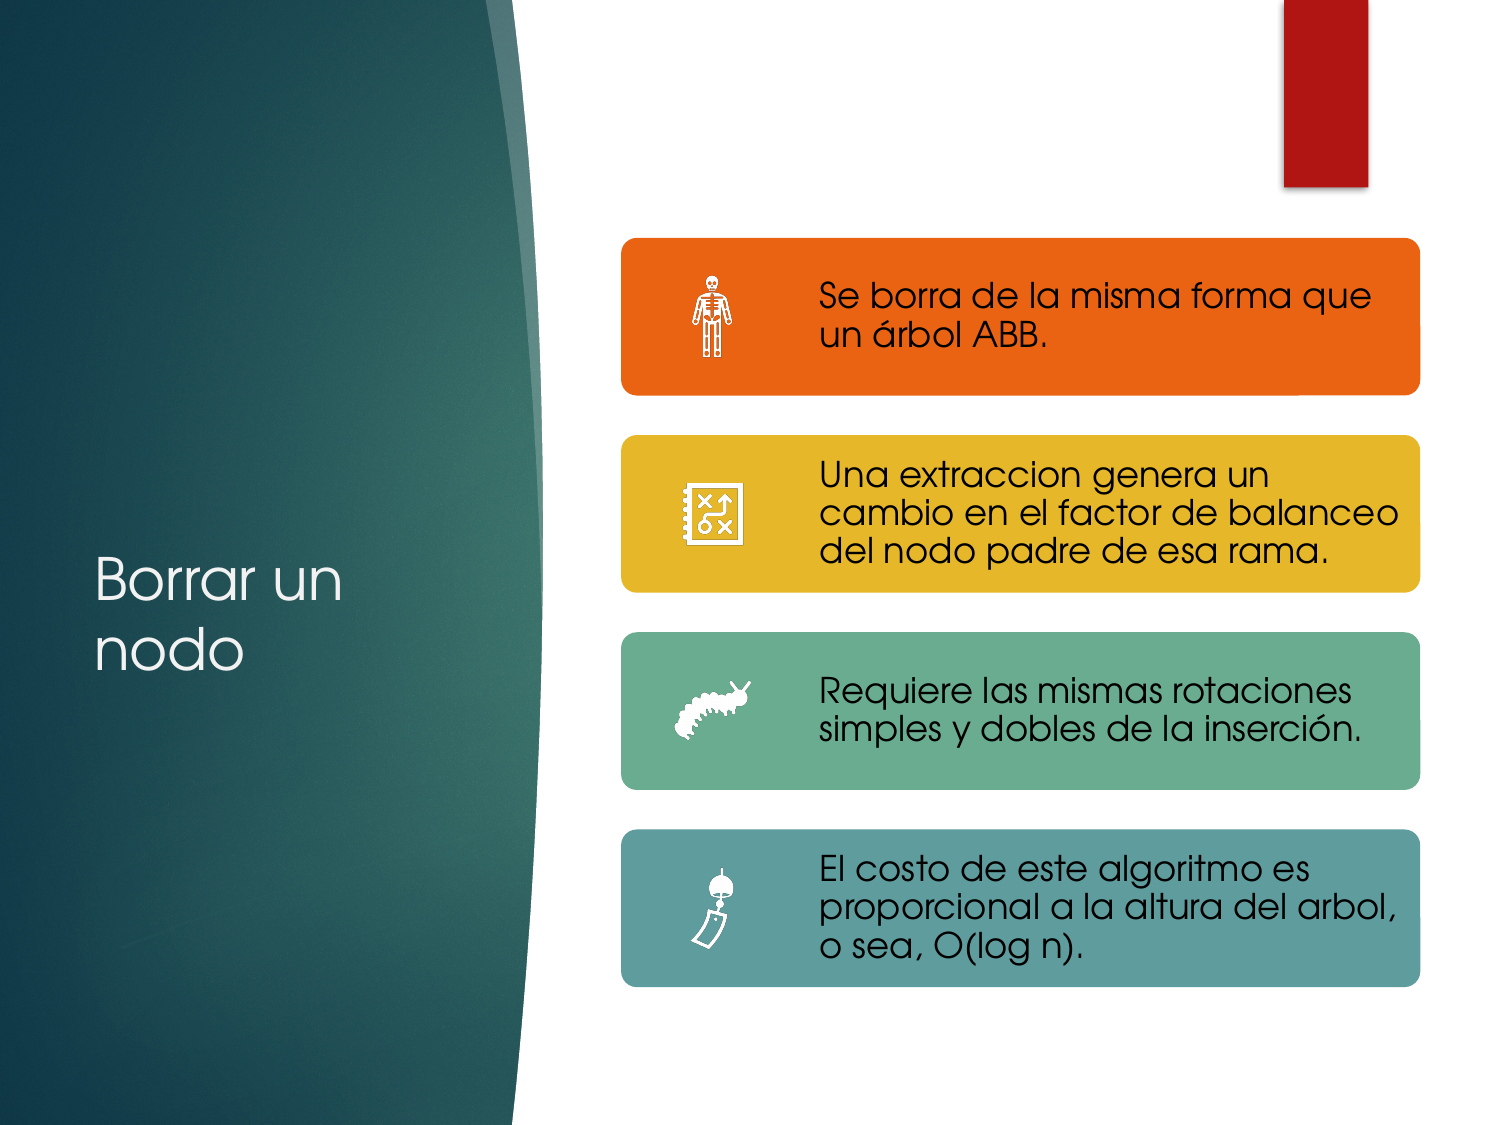

# Borrar un nodo
Se borra de la misma forma que un árbol ABB.
Una extraccion genera un cambio en el factor de balanceo del nodo padre de esa rama.
Requiere las mismas rotaciones simples y dobles de la inserción.
El costo de este algoritmo es proporcional a la altura del arbol, o sea, O(log n).